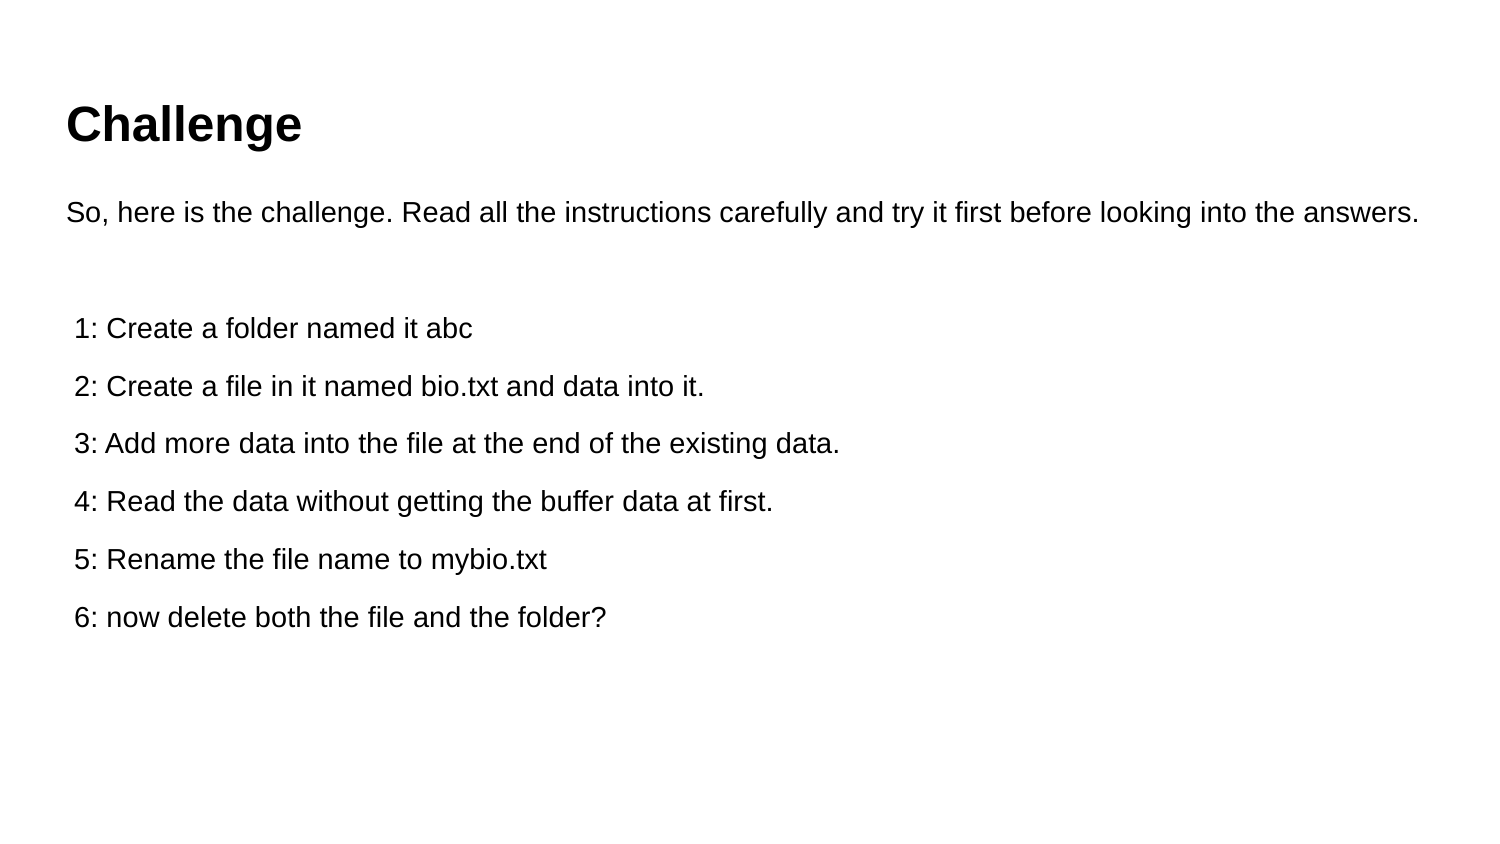

# Challenge
So, here is the challenge. Read all the instructions carefully and try it first before looking into the answers.

 1: Create a folder named it abc
 2: Create a file in it named bio.txt and data into it.
 3: Add more data into the file at the end of the existing data.
 4: Read the data without getting the buffer data at first.
 5: Rename the file name to mybio.txt
 6: now delete both the file and the folder?